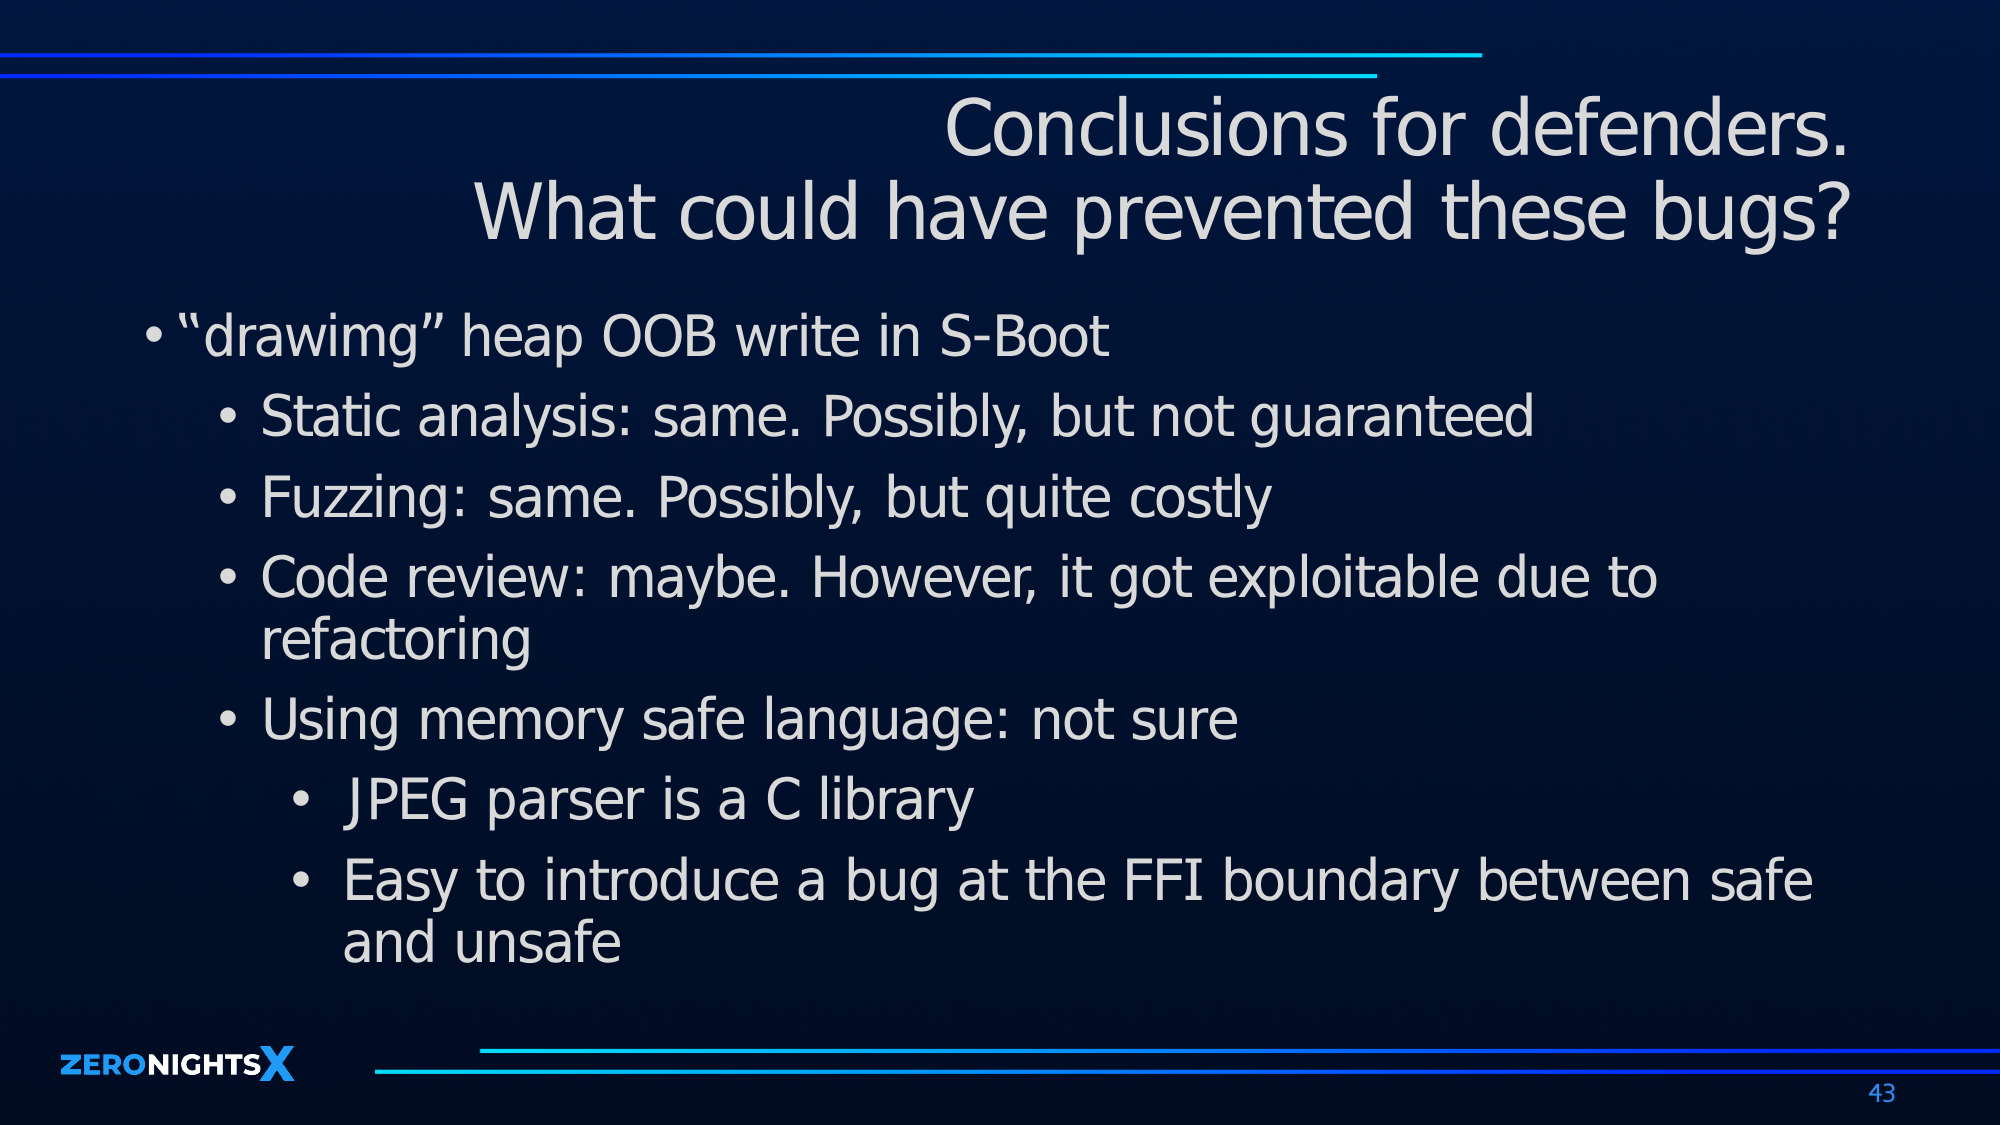

# Conclusions for defenders.
What could have prevented these bugs?
“drawimg” heap OOB write in S-Boot
Static analysis: same. Possibly, but not guaranteed
Fuzzing: same. Possibly, but quite costly
Code review: maybe. However, it got exploitable due to refactoring
Using memory safe language: not sure
JPEG parser is a C library
Easy to introduce a bug at the FFI boundary between safe and unsafe
43